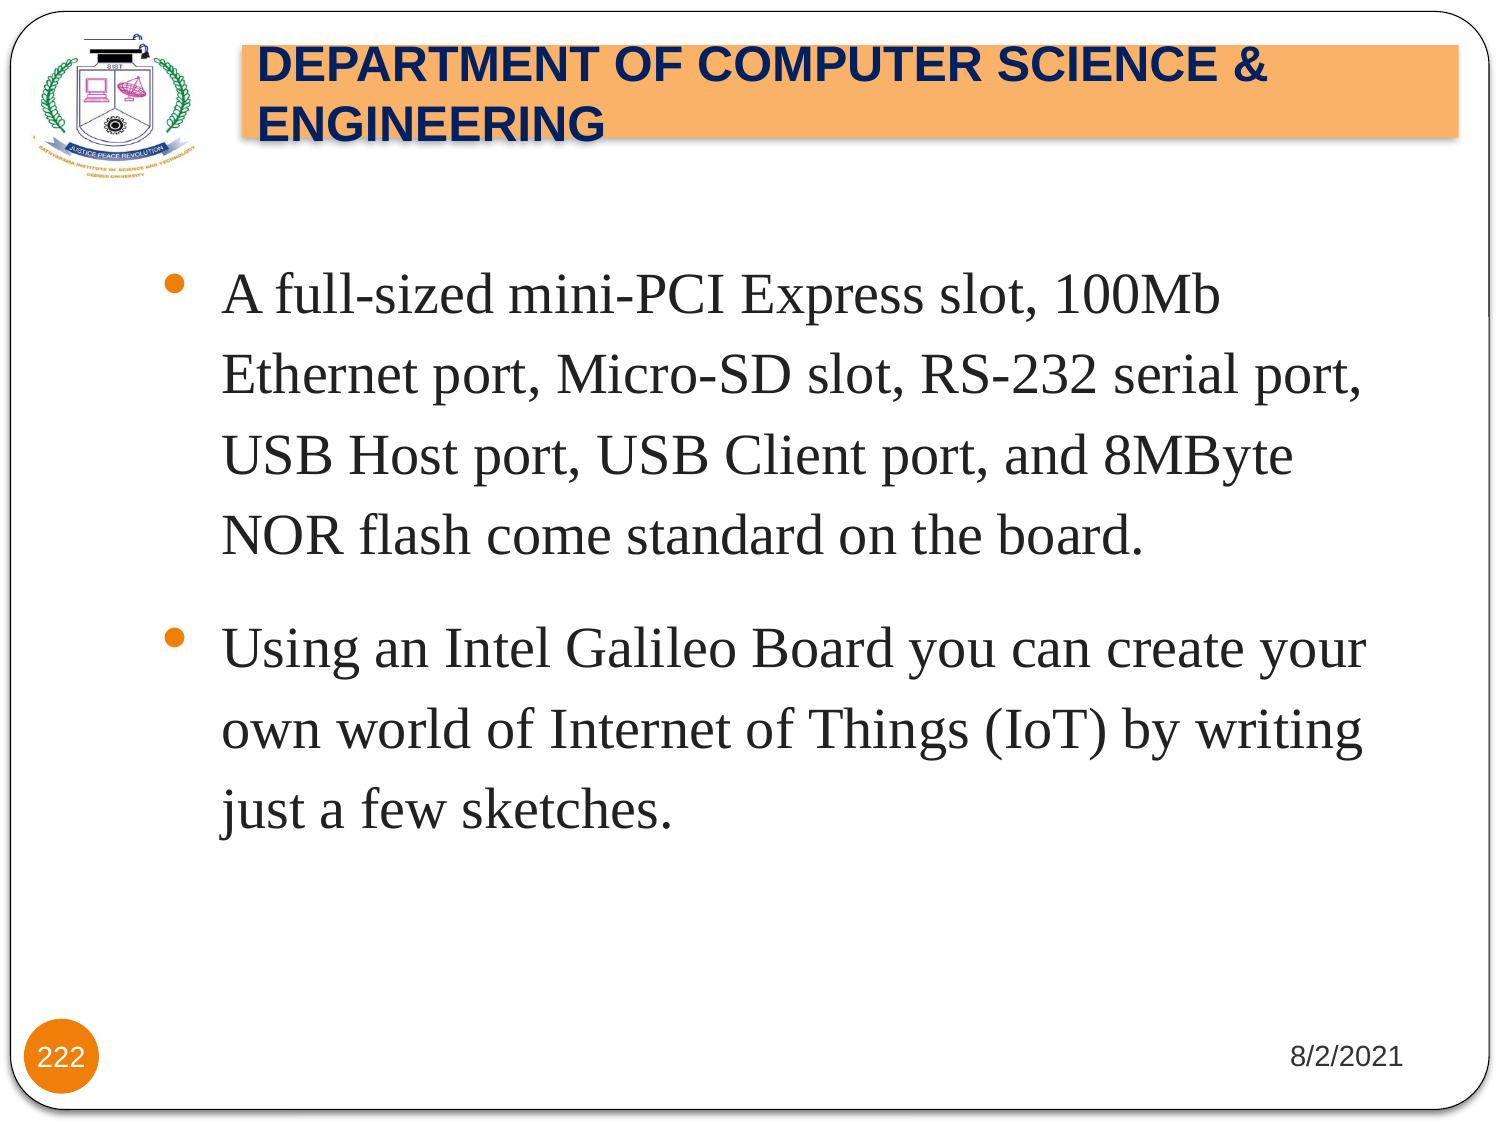

A full-sized mini-PCI Express slot, 100Mb Ethernet port, Micro-SD slot, RS-232 serial port, USB Host port, USB Client port, and 8MByte NOR flash come standard on the board.
Using an Intel Galileo Board you can create your own world of Internet of Things (IoT) by writing just a few sketches.

8/2/2021
222